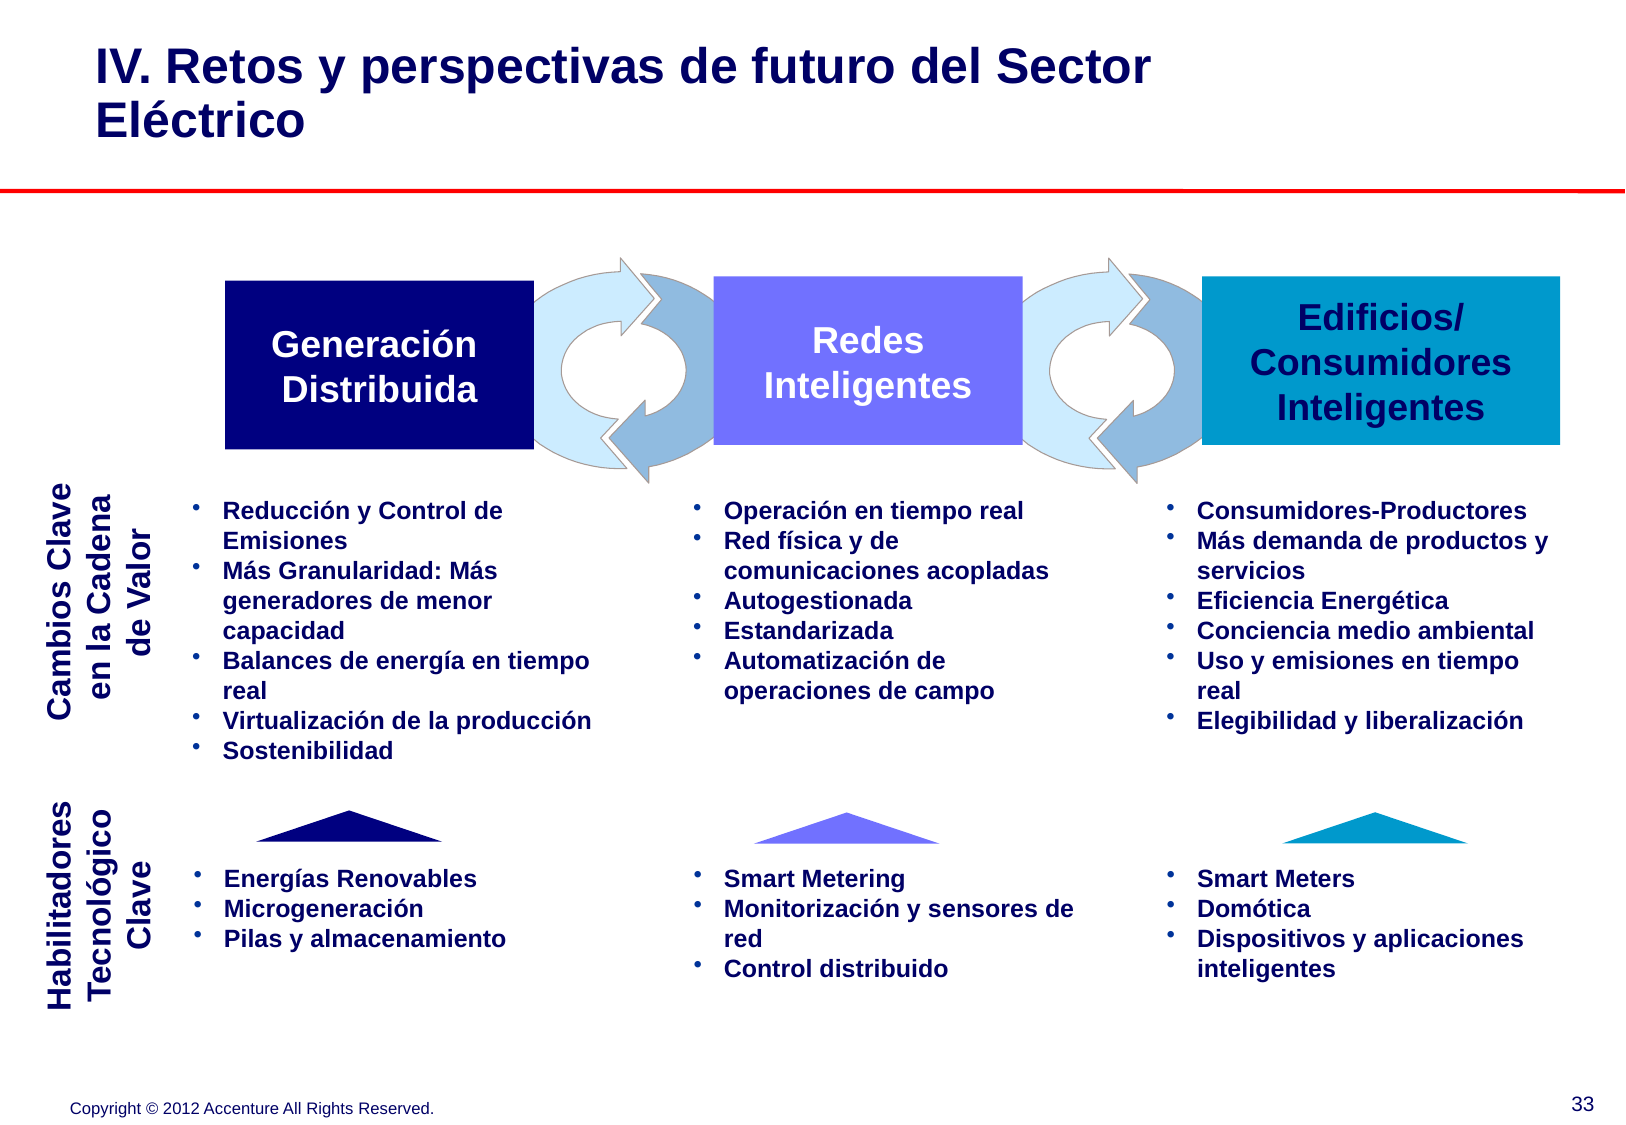

# IV. Retos y perspectivas de futuro del Sector Eléctrico

Redes Inteligentes
Edificios/ Consumidores Inteligentes
Generación
Distribuida
Cambios Clave
en la Cadena
 de Valor
Reducción y Control de Emisiones
Más Granularidad: Más generadores de menor capacidad
Balances de energía en tiempo real
Virtualización de la producción
Sostenibilidad

Operación en tiempo real
Red física y de comunicaciones acopladas
Autogestionada
Estandarizada
Automatización de operaciones de campo

Consumidores-Productores
Más demanda de productos y servicios
Eficiencia Energética
Conciencia medio ambiental
Uso y emisiones en tiempo real
Elegibilidad y liberalización
Habilitadores
Tecnológico Clave

Energías Renovables
Microgeneración
Pilas y almacenamiento

Smart Metering
Monitorización y sensores de red
Control distribuido

Smart Meters
Domótica
Dispositivos y aplicaciones inteligentes